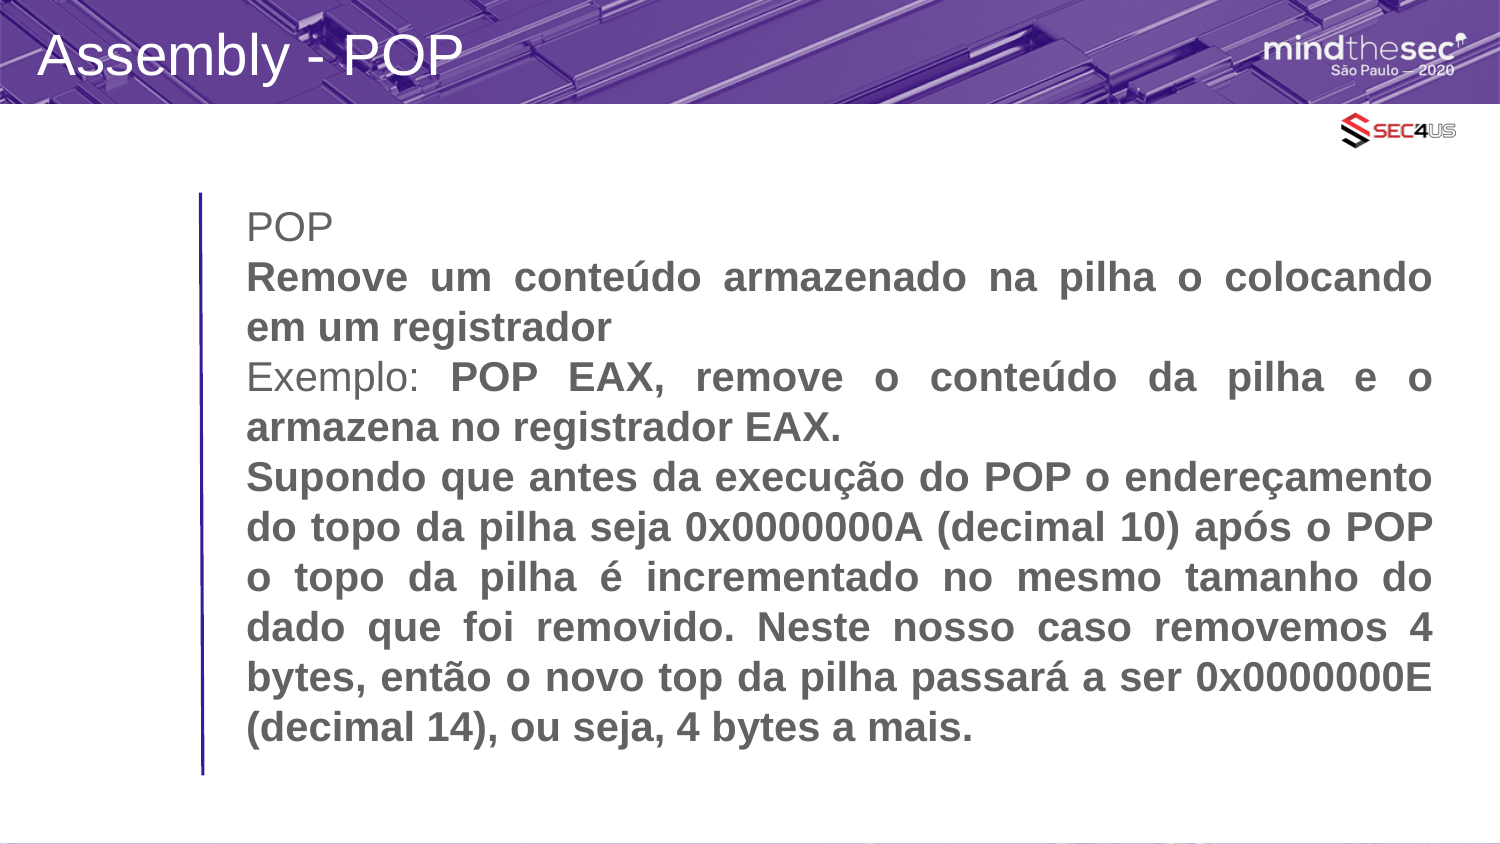

# Assembly - POP
POP
Remove um conteúdo armazenado na pilha o colocando em um registrador
Exemplo: POP EAX, remove o conteúdo da pilha e o armazena no registrador EAX.
Supondo que antes da execução do POP o endereçamento do topo da pilha seja 0x0000000A (decimal 10) após o POP o topo da pilha é incrementado no mesmo tamanho do dado que foi removido. Neste nosso caso removemos 4 bytes, então o novo top da pilha passará a ser 0x0000000E (decimal 14), ou seja, 4 bytes a mais.